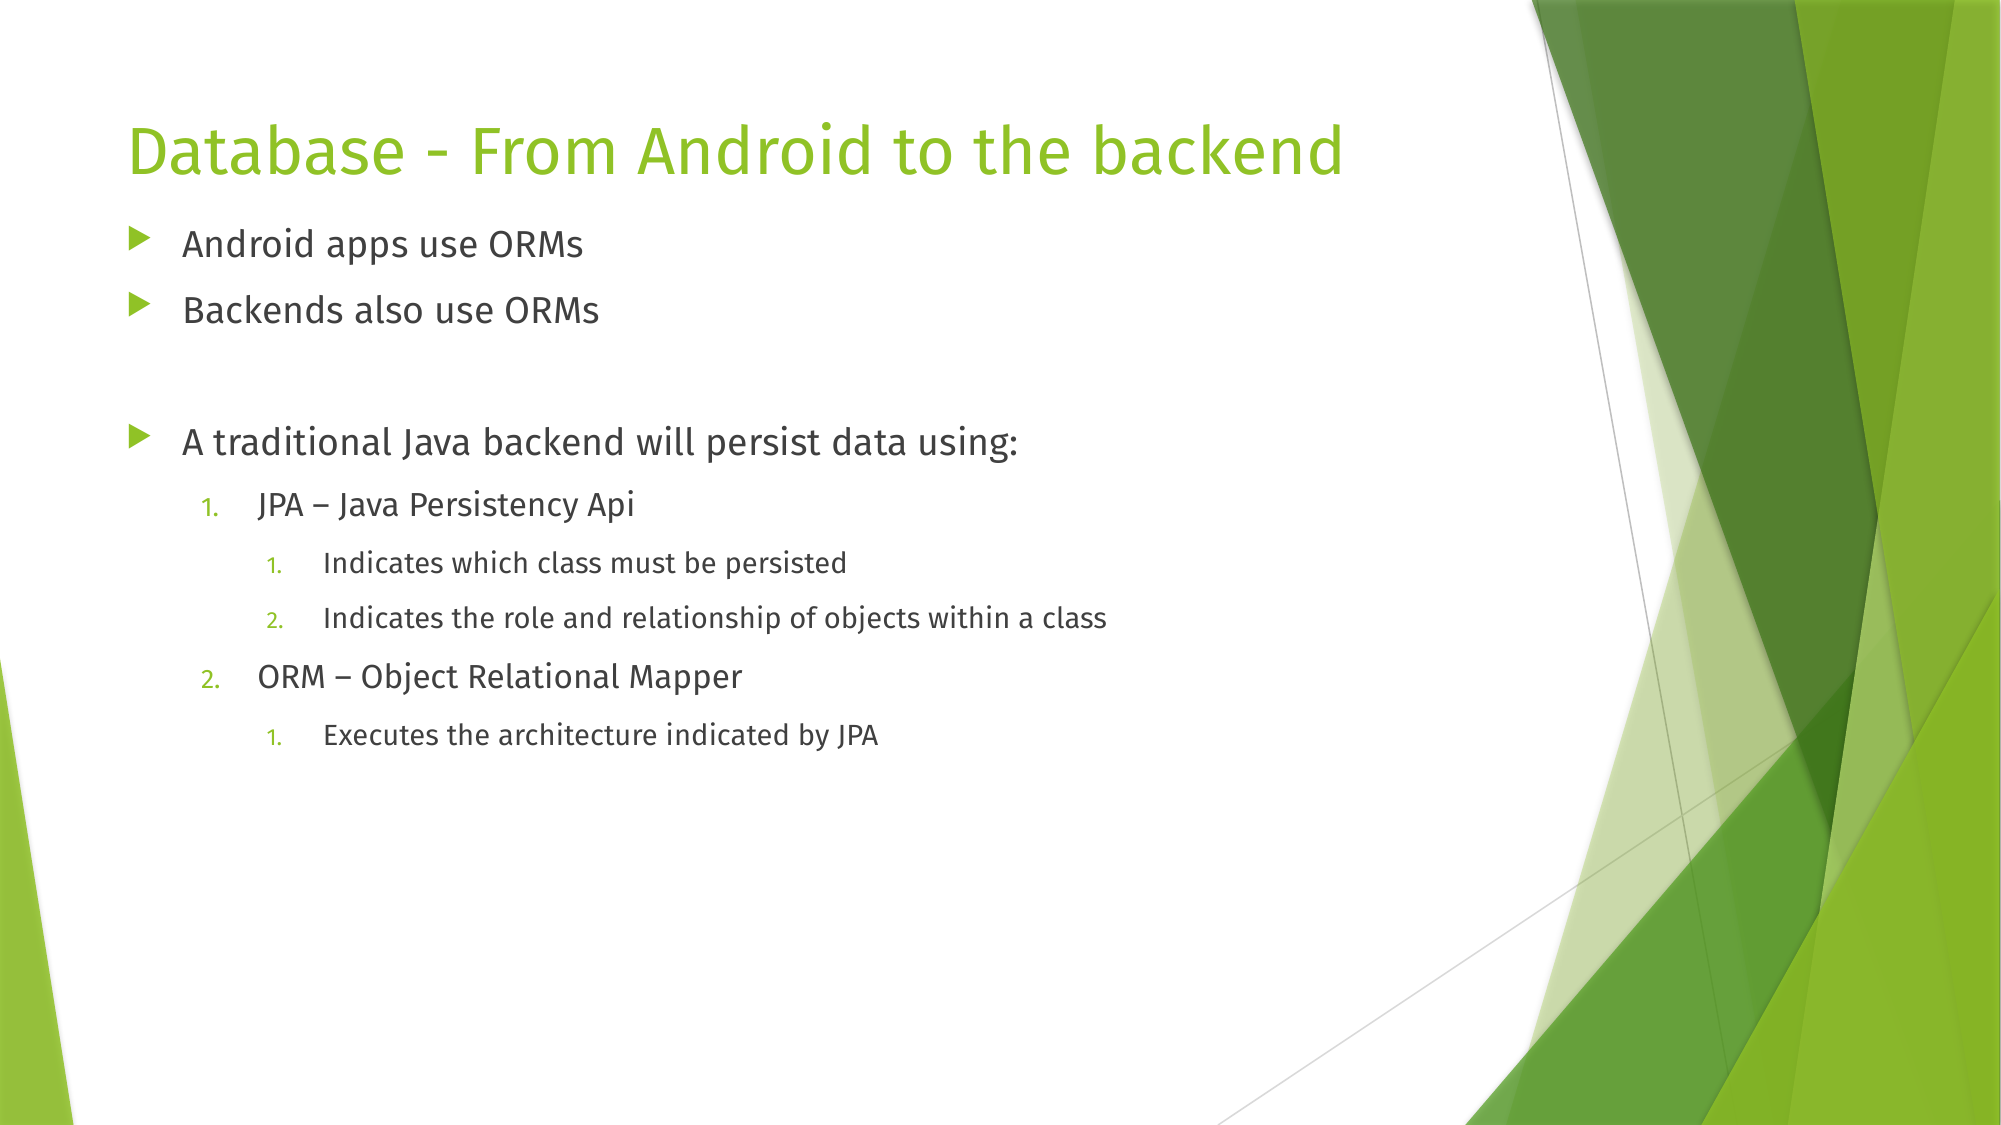

# Database - From Android to the backend
Android apps use ORMs
Backends also use ORMs

A traditional Java backend will persist data using:
JPA – Java Persistency Api
Indicates which class must be persisted
Indicates the role and relationship of objects within a class
ORM – Object Relational Mapper
Executes the architecture indicated by JPA